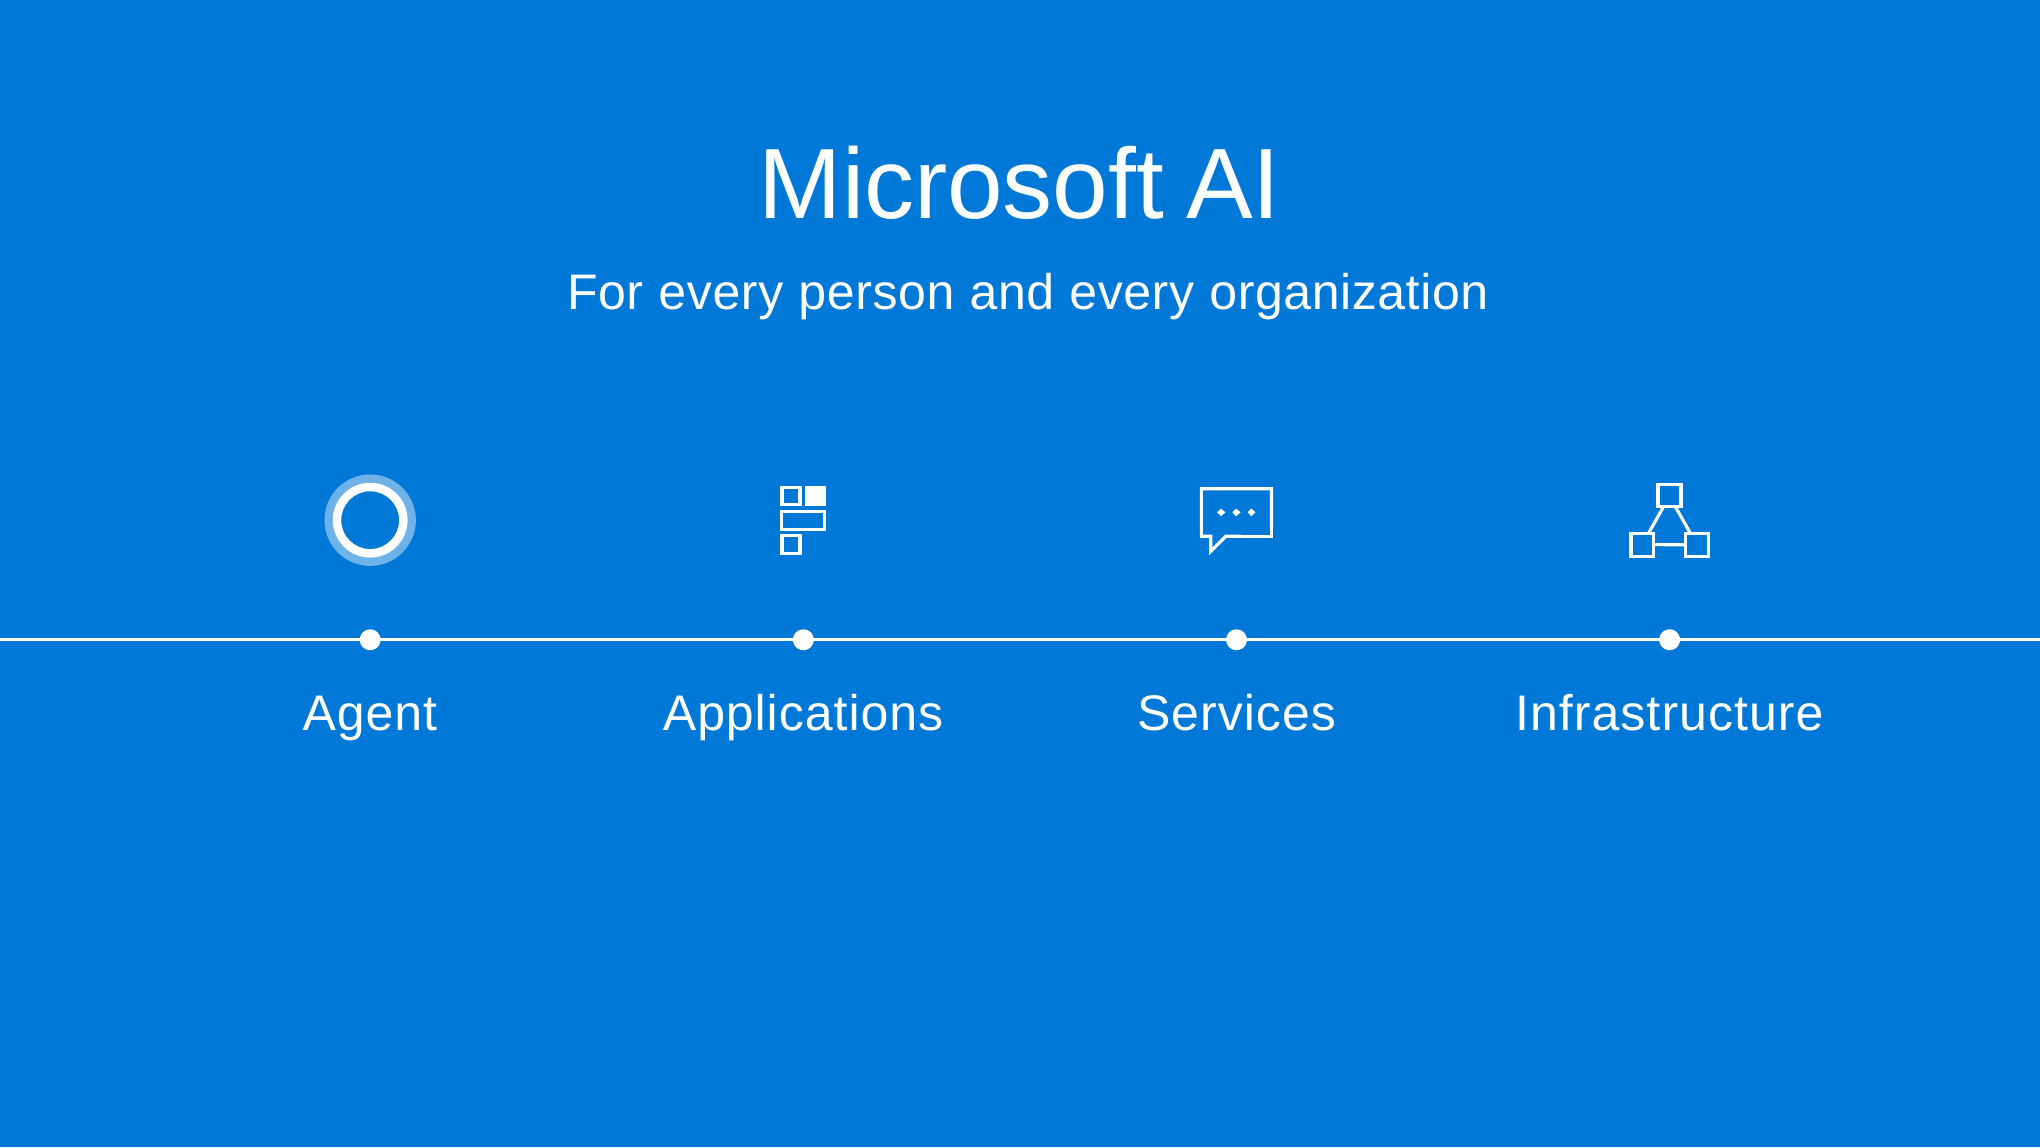

Microsoft AI
For every person and every organization

Agent
Applications
Services
Infrastructure